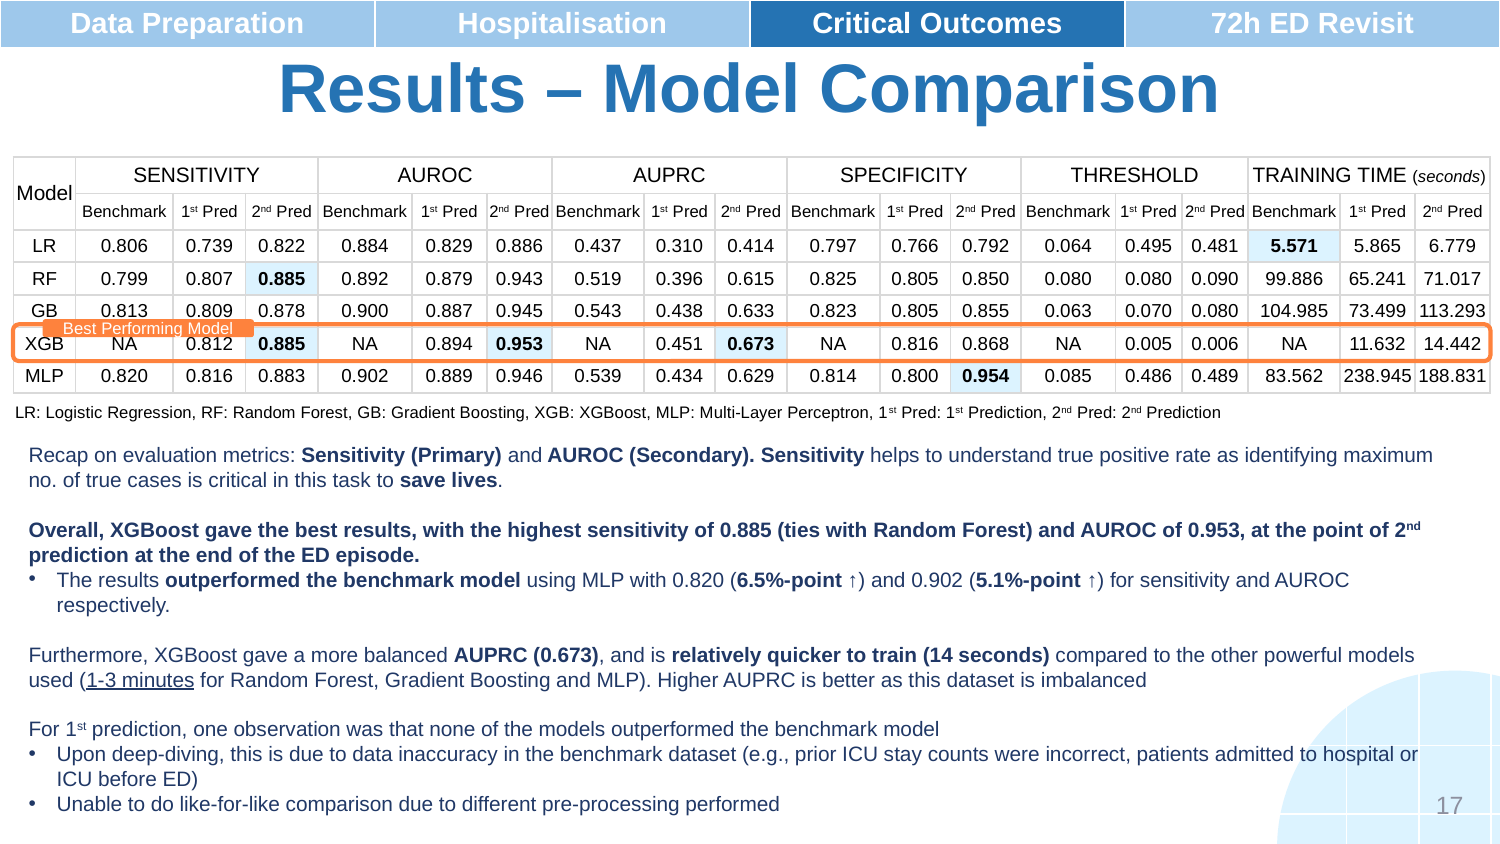

| Data Preparation | Hospitalisation | Critical Outcomes | 72h ED Revisit |
| --- | --- | --- | --- |
# Results – Model Comparison
| Model | SENSITIVITY |  |  | AUROC |  |  | AUPRC |  |  | SPECIFICITY |  |  | THRESHOLD |  |  | TRAINING TIME (seconds) |  |  |
| --- | --- | --- | --- | --- | --- | --- | --- | --- | --- | --- | --- | --- | --- | --- | --- | --- | --- | --- |
|  | Benchmark | 1st Pred | 2nd Pred | Benchmark | 1st Pred | 2nd Pred | Benchmark | 1st Pred | 2nd Pred | Benchmark | 1st Pred | 2nd Pred | Benchmark | 1st Pred | 2nd Pred | Benchmark | 1st Pred | 2nd Pred |
| LR | 0.806 | 0.739 | 0.822 | 0.884 | 0.829 | 0.886 | 0.437 | 0.310 | 0.414 | 0.797 | 0.766 | 0.792 | 0.064 | 0.495 | 0.481 | 5.571 | 5.865 | 6.779 |
| RF | 0.799 | 0.807 | 0.885 | 0.892 | 0.879 | 0.943 | 0.519 | 0.396 | 0.615 | 0.825 | 0.805 | 0.850 | 0.080 | 0.080 | 0.090 | 99.886 | 65.241 | 71.017 |
| GB | 0.813 | 0.809 | 0.878 | 0.900 | 0.887 | 0.945 | 0.543 | 0.438 | 0.633 | 0.823 | 0.805 | 0.855 | 0.063 | 0.070 | 0.080 | 104.985 | 73.499 | 113.293 |
| XGB | NA | 0.812 | 0.885 | NA | 0.894 | 0.953 | NA | 0.451 | 0.673 | NA | 0.816 | 0.868 | NA | 0.005 | 0.006 | NA | 11.632 | 14.442 |
| MLP | 0.820 | 0.816 | 0.883 | 0.902 | 0.889 | 0.946 | 0.539 | 0.434 | 0.629 | 0.814 | 0.800 | 0.954 | 0.085 | 0.486 | 0.489 | 83.562 | 238.945 | 188.831 |
Best Performing Model

LR: Logistic Regression, RF: Random Forest, GB: Gradient Boosting, XGB: XGBoost, MLP: Multi-Layer Perceptron, 1st Pred: 1st Prediction, 2nd Pred: 2nd Prediction
Recap on evaluation metrics: Sensitivity (Primary) and AUROC (Secondary). Sensitivity helps to understand true positive rate as identifying maximum no. of true cases is critical in this task to save lives.

Overall, XGBoost gave the best results, with the highest sensitivity of 0.885 (ties with Random Forest) and AUROC of 0.953, at the point of 2nd prediction at the end of the ED episode.
The results outperformed the benchmark model using MLP with 0.820 (6.5%-point ↑) and 0.902 (5.1%-point ↑) for sensitivity and AUROC respectively.

Furthermore, XGBoost gave a more balanced AUPRC (0.673), and is relatively quicker to train (14 seconds) compared to the other powerful models used (1-3 minutes for Random Forest, Gradient Boosting and MLP). Higher AUPRC is better as this dataset is imbalanced

For 1st prediction, one observation was that none of the models outperformed the benchmark model
Upon deep-diving, this is due to data inaccuracy in the benchmark dataset (e.g., prior ICU stay counts were incorrect, patients admitted to hospital or ICU before ED)
Unable to do like-for-like comparison due to different pre-processing performed
17